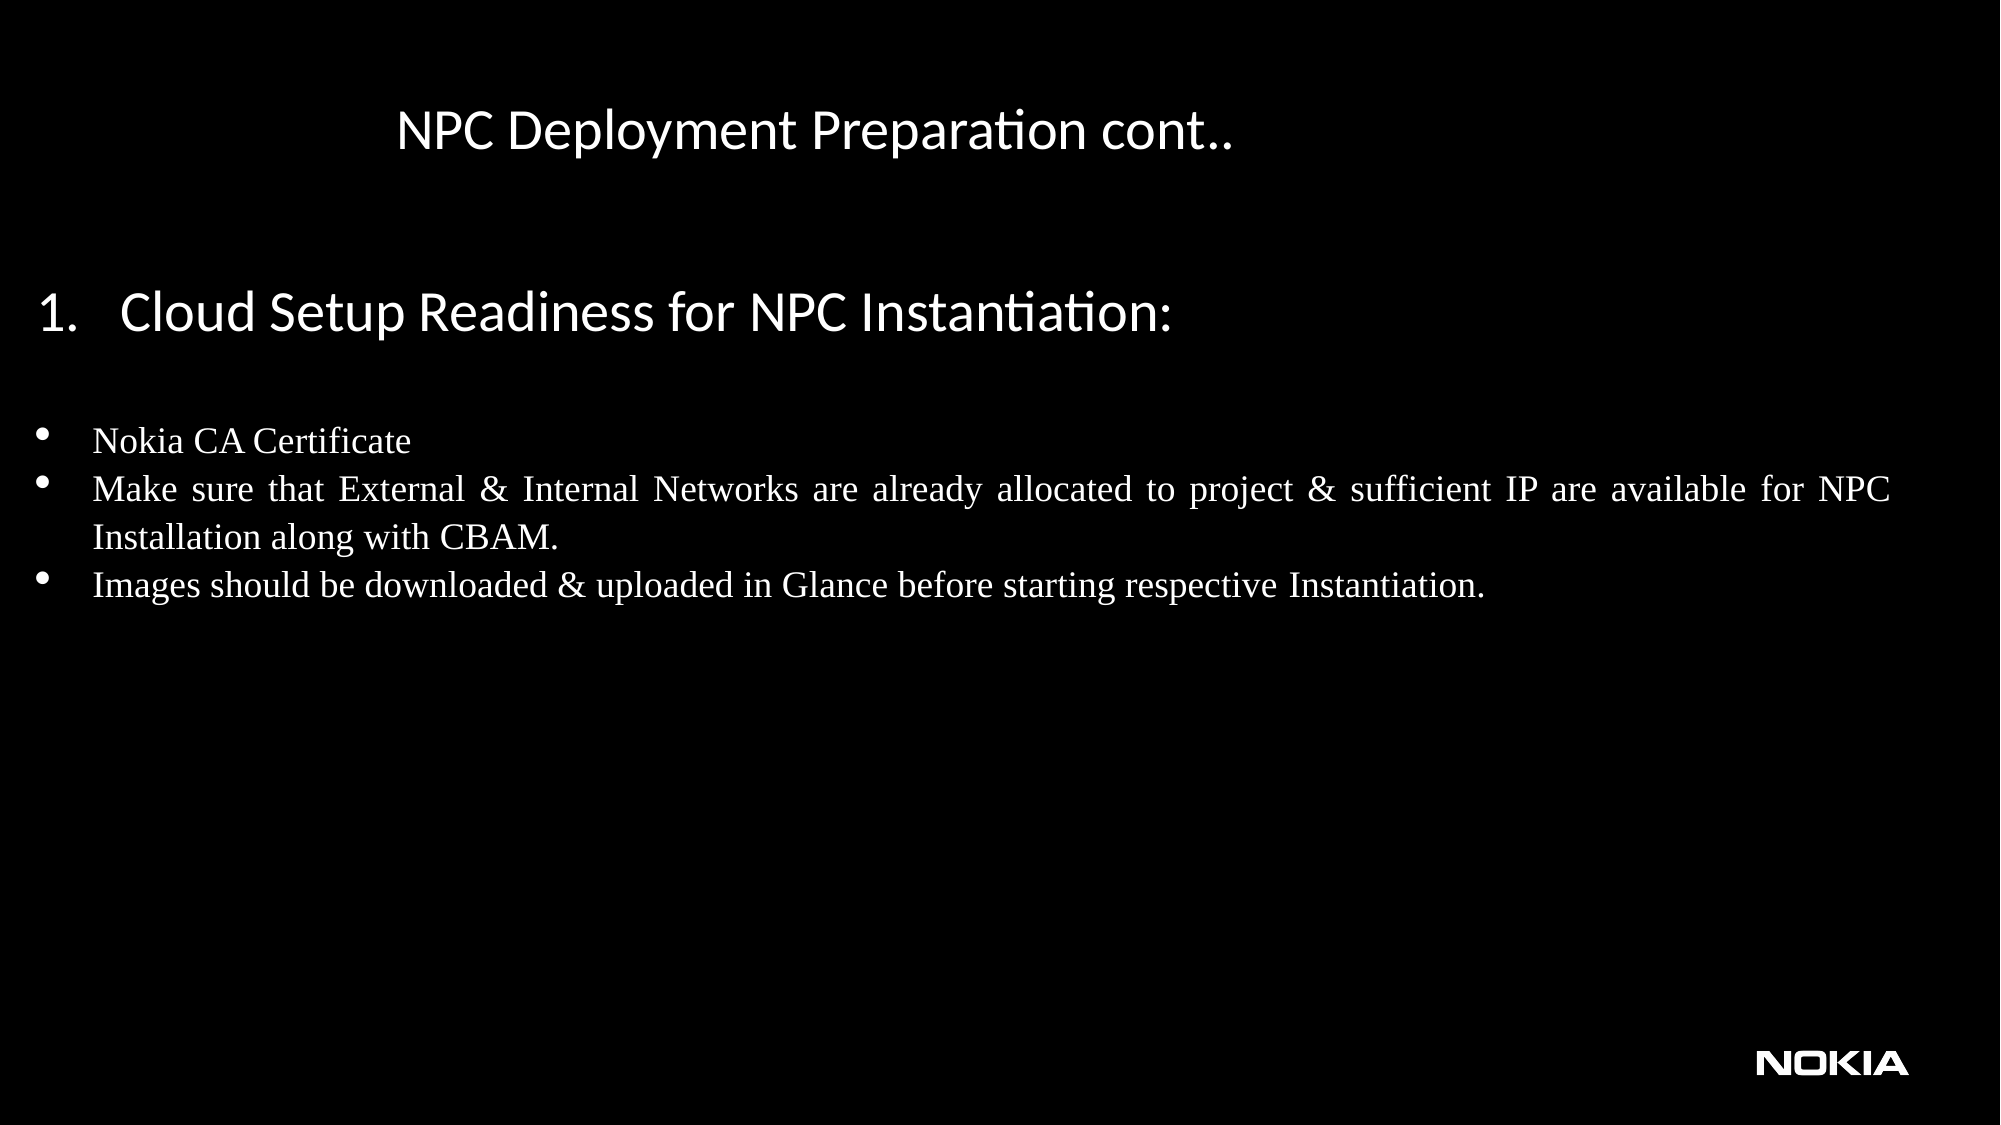

NPC Deployment Preparation cont..

Cloud Setup Readiness for NPC Instantiation:

Nokia CA Certificate
Make sure that External & Internal Networks are already allocated to project & sufficient IP are available for NPC Installation along with CBAM.
Images should be downloaded & uploaded in Glance before starting respective Instantiation. ​